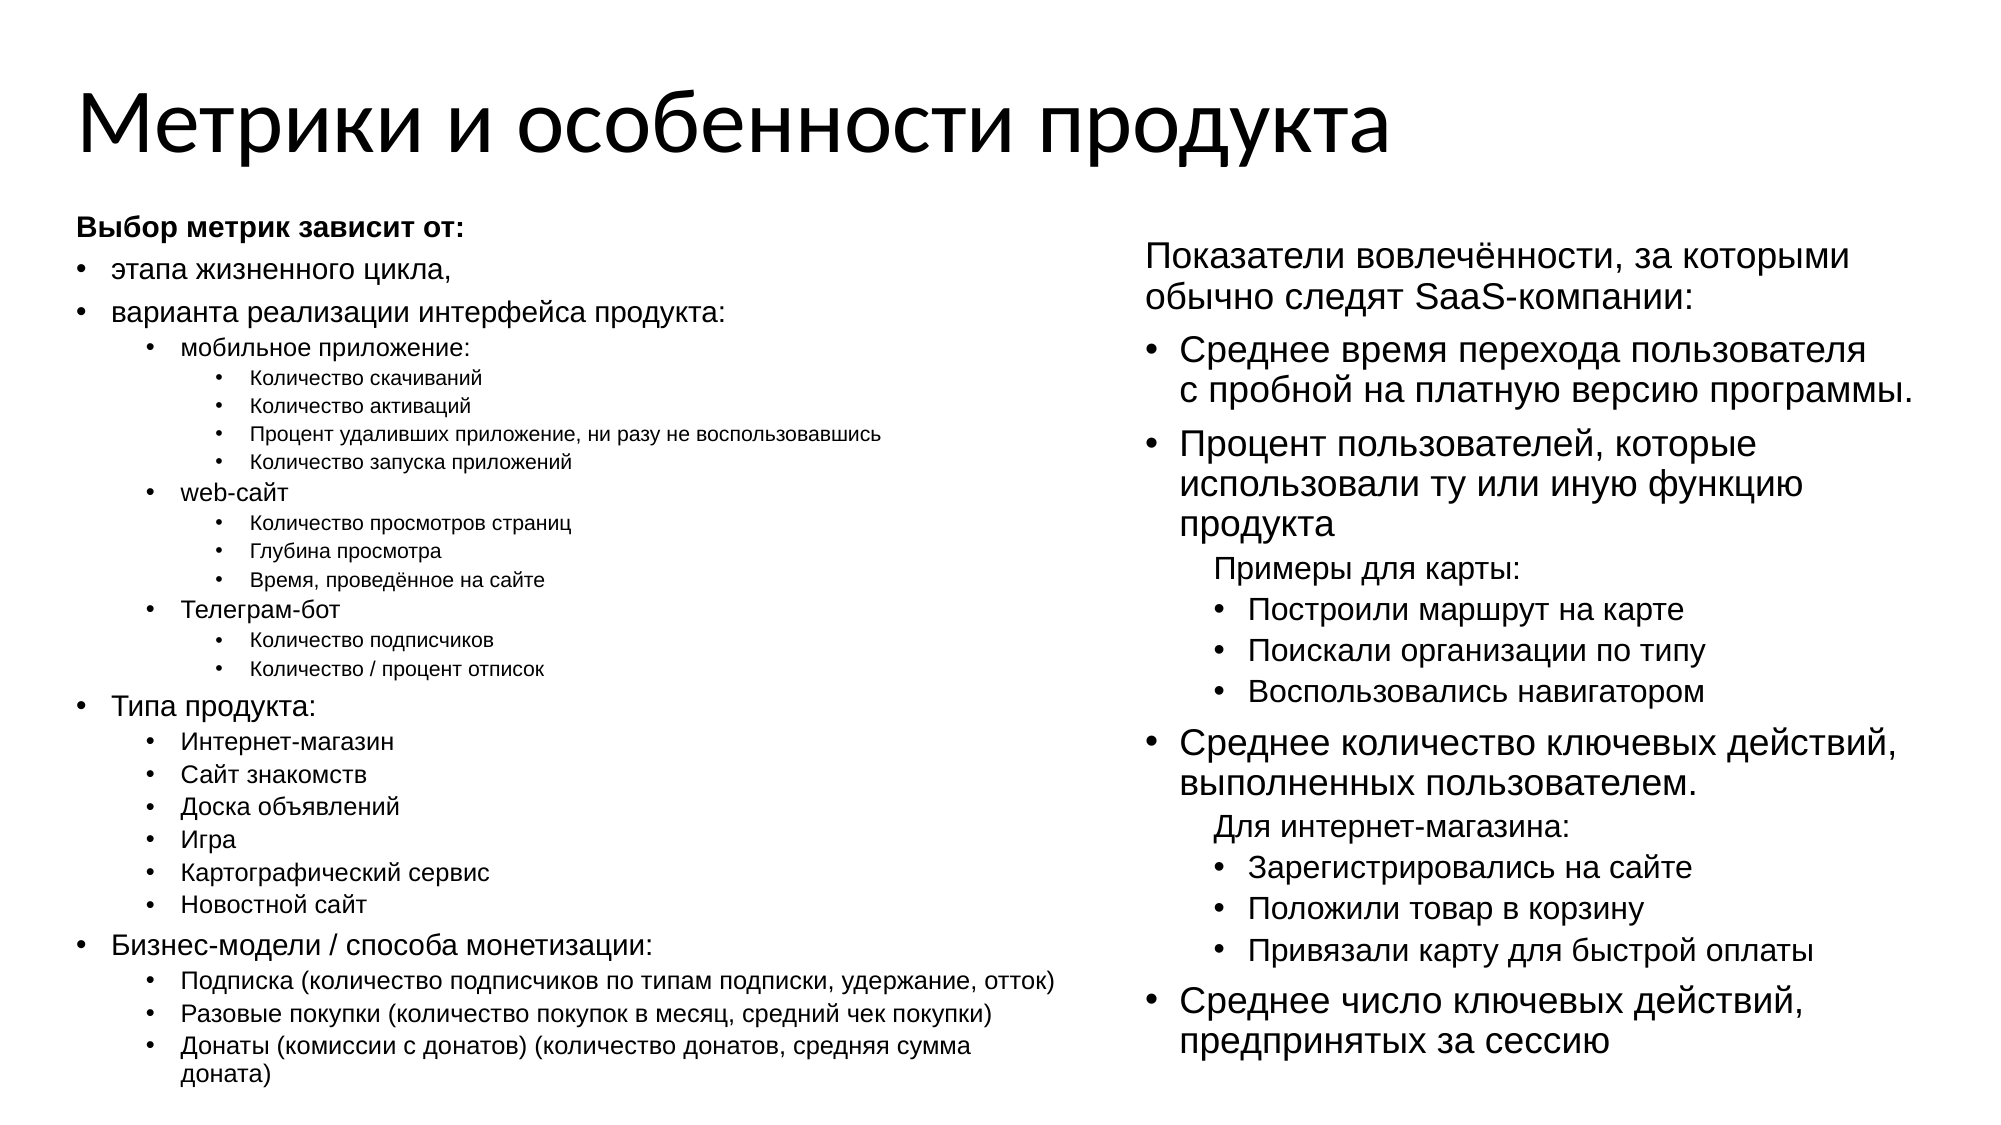

# Метрики и особенности продукта
Выбор метрик зависит от:
этапа жизненного цикла,
варианта реализации интерфейса продукта:
мобильное приложение:
Количество скачиваний
Количество активаций
Процент удаливших приложение, ни разу не воспользовавшись
Количество запуска приложений
web-сайт
Количество просмотров страниц
Глубина просмотра
Время, проведённое на сайте
Телеграм-бот
Количество подписчиков
Количество / процент отписок
Типа продукта:
Интернет-магазин
Сайт знакомств
Доска объявлений
Игра
Картографический сервис
Новостной сайт
Бизнес-модели / способа монетизации:
Подписка (количество подписчиков по типам подписки, удержание, отток)
Разовые покупки (количество покупок в месяц, средний чек покупки)
Донаты (комиссии с донатов) (количество донатов, средняя сумма доната)

Показатели вовлечённости, за которыми обычно следят SaaS-компании:
Среднее время перехода пользователя с пробной на платную версию программы.
Процент пользователей, которые использовали ту или иную функцию продукта
Примеры для карты:
Построили маршрут на карте
Поискали организации по типу
Воспользовались навигатором
Среднее количество ключевых действий, выполненных пользователем.
Для интернет-магазина:
Зарегистрировались на сайте
Положили товар в корзину
Привязали карту для быстрой оплаты
Среднее число ключевых действий, предпринятых за сессию